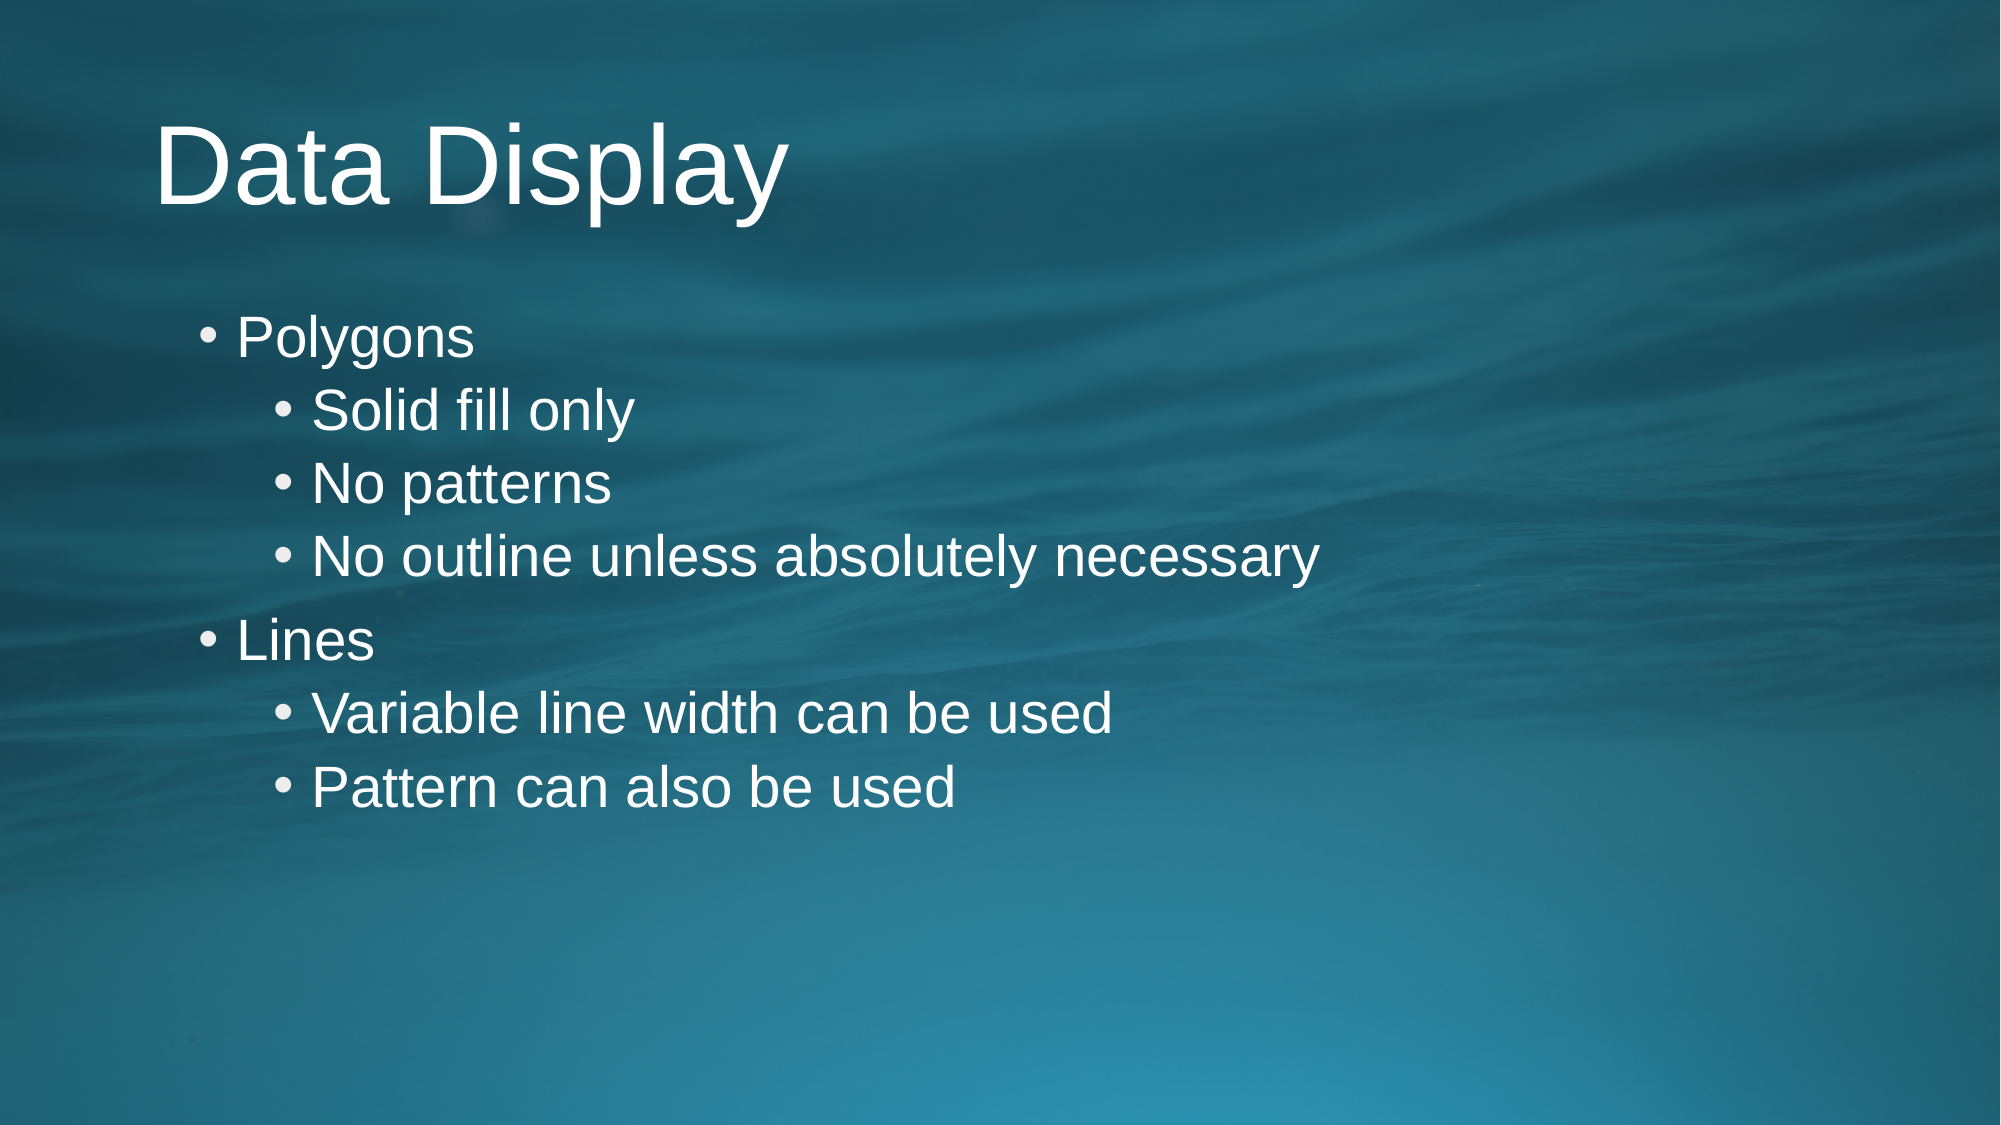

# Data Display
Polygons
Solid fill only
No patterns
No outline unless absolutely necessary
Lines
Variable line width can be used
Pattern can also be used